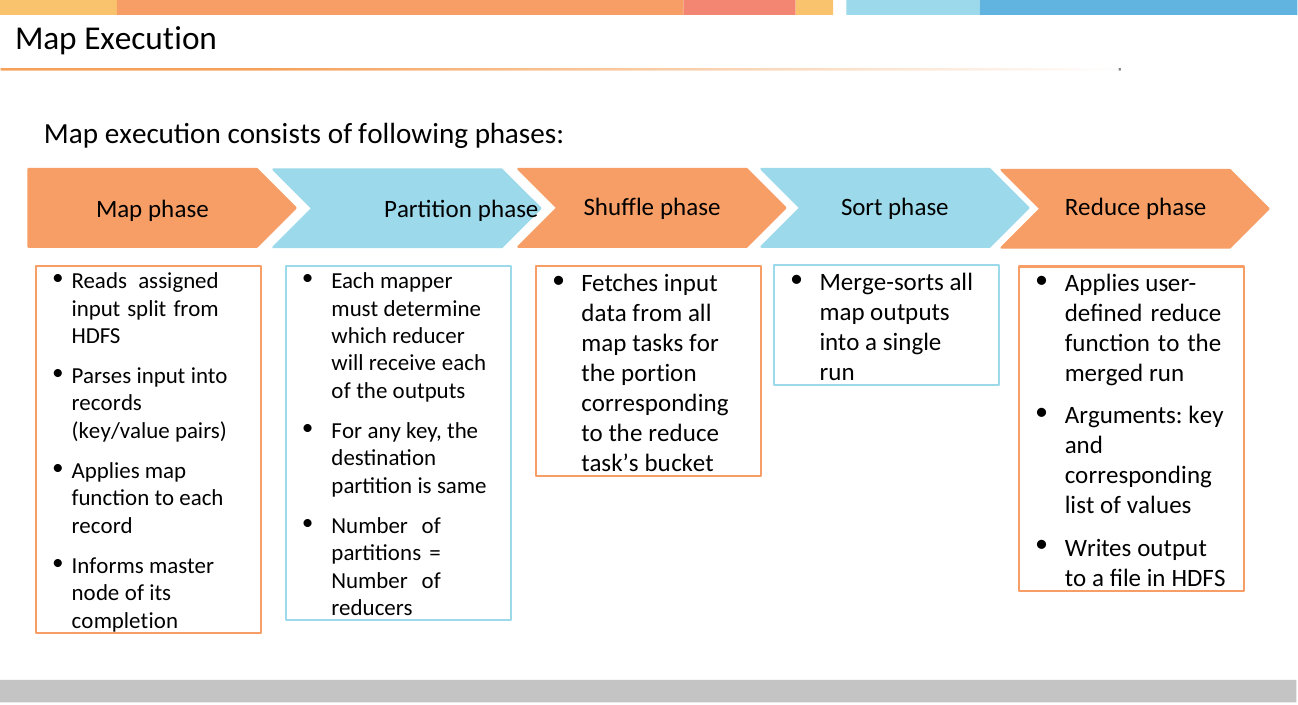

# Map Execution

Map execution consists of following phases:

Map phase	Partition phase

Shuffle phase
Sort phase
Reduce phase
Merge-sorts all
map outputs into a single run
Reads assigned input split from HDFS
Parses input into records (key/value pairs)
Applies map function to each record
Informs master node of its completion
Each mapper must determine which reducer will receive each of the outputs
For any key, the destination partition is same
Number of partitions = Number of reducers
Fetches input data from all map tasks for
the portion corresponding to the reduce task’s bucket
Applies user-
defined reduce function to the merged run
Arguments: key and corresponding list of values
Writes output
to a file in HDFS